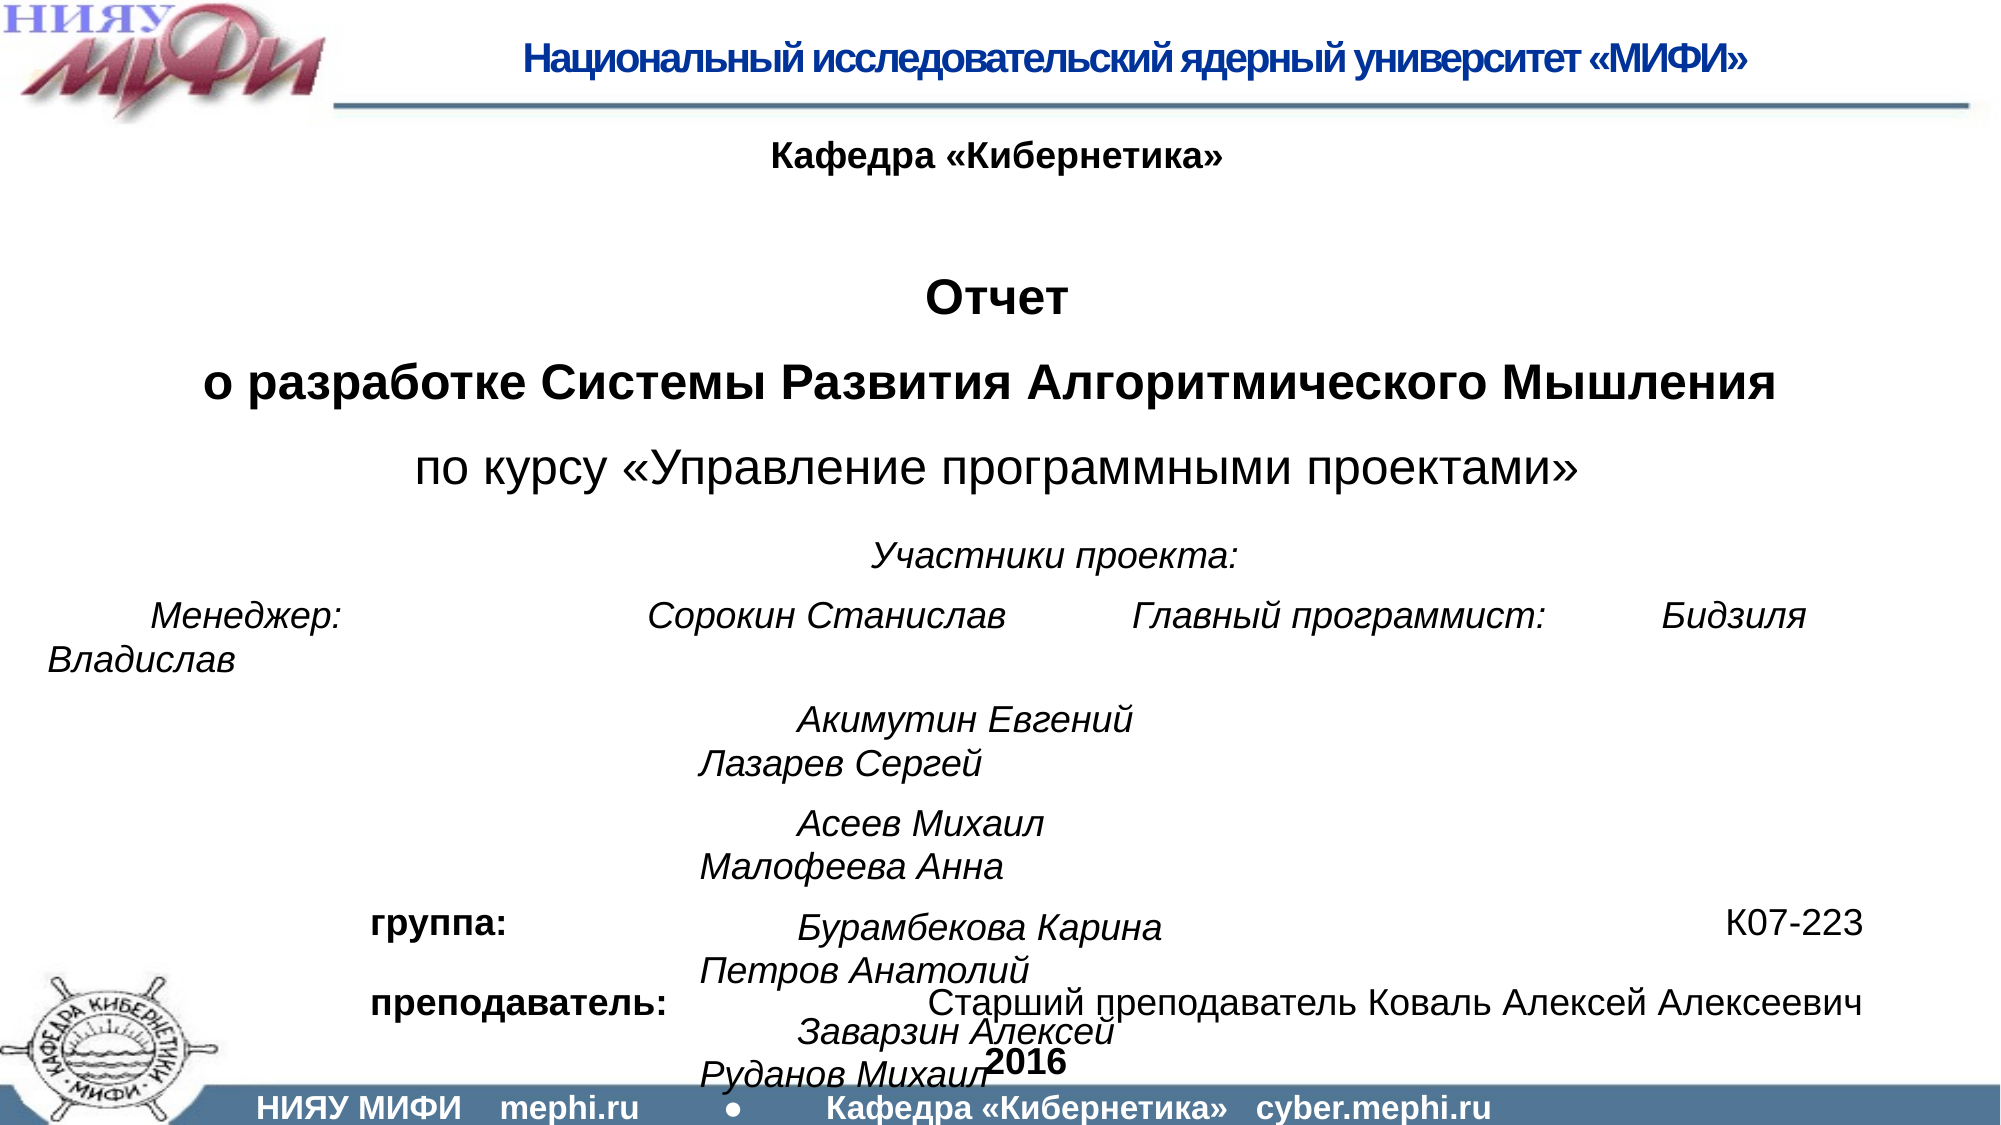

Национальный исследовательский ядерный университет «МИФИ»
Кафедра «Кибернетика»

Отчет
о разработке Системы Развития Алгоритмического Мышления
по курсу «Управление программными проектами»
Участники проекта:
Менеджер: 		Сорокин Станислав            Главный программист:           Бидзиля Владислав
					Акимутин Евгений									     Лазарев Сергей
					Асеев Михаил										     Малофеева Анна
					Бурамбекова Карина									     Петров Анатолий
					Заварзин Алексей									     Руданов Михаил
| группа: | К07-223 |
| --- | --- |
| преподаватель: | Старший преподаватель Коваль Алексей Алексеевич |
2016